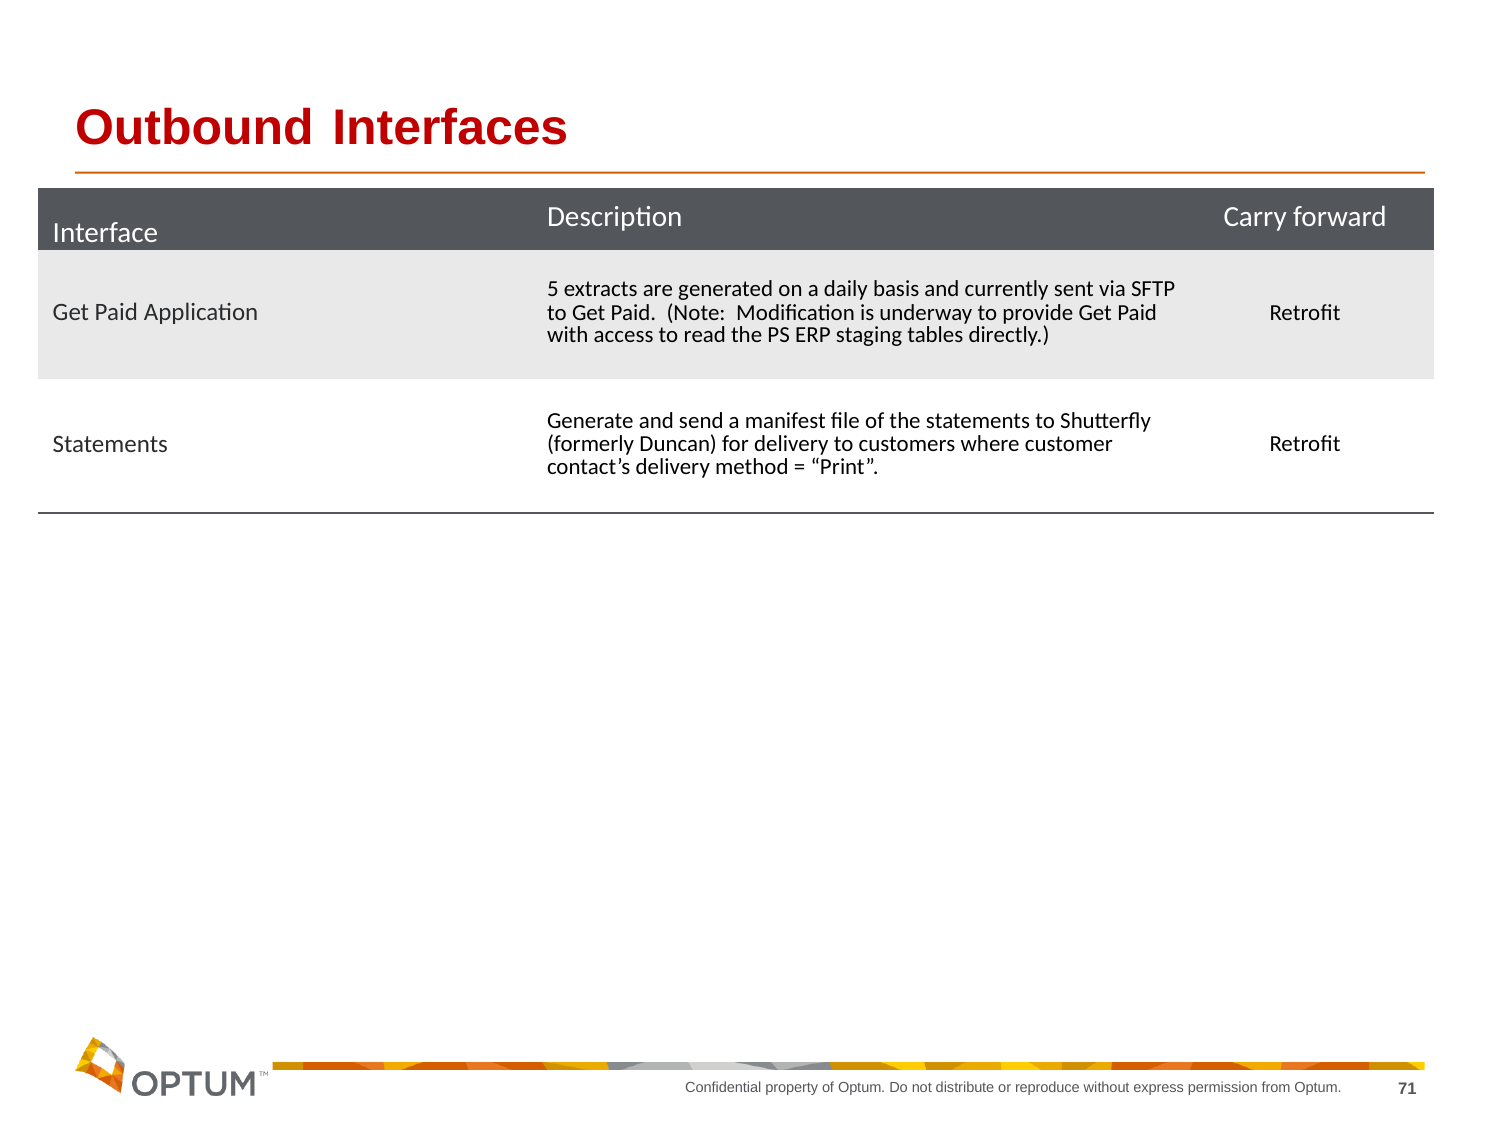

# Outbound Interfaces
| Interface | Description | Carry forward |
| --- | --- | --- |
| Get Paid Application | 5 extracts are generated on a daily basis and currently sent via SFTP to Get Paid. (Note: Modification is underway to provide Get Paid with access to read the PS ERP staging tables directly.) | Retrofit |
| Statements | Generate and send a manifest file of the statements to Shutterfly (formerly Duncan) for delivery to customers where customer contact’s delivery method = “Print”. | Retrofit |